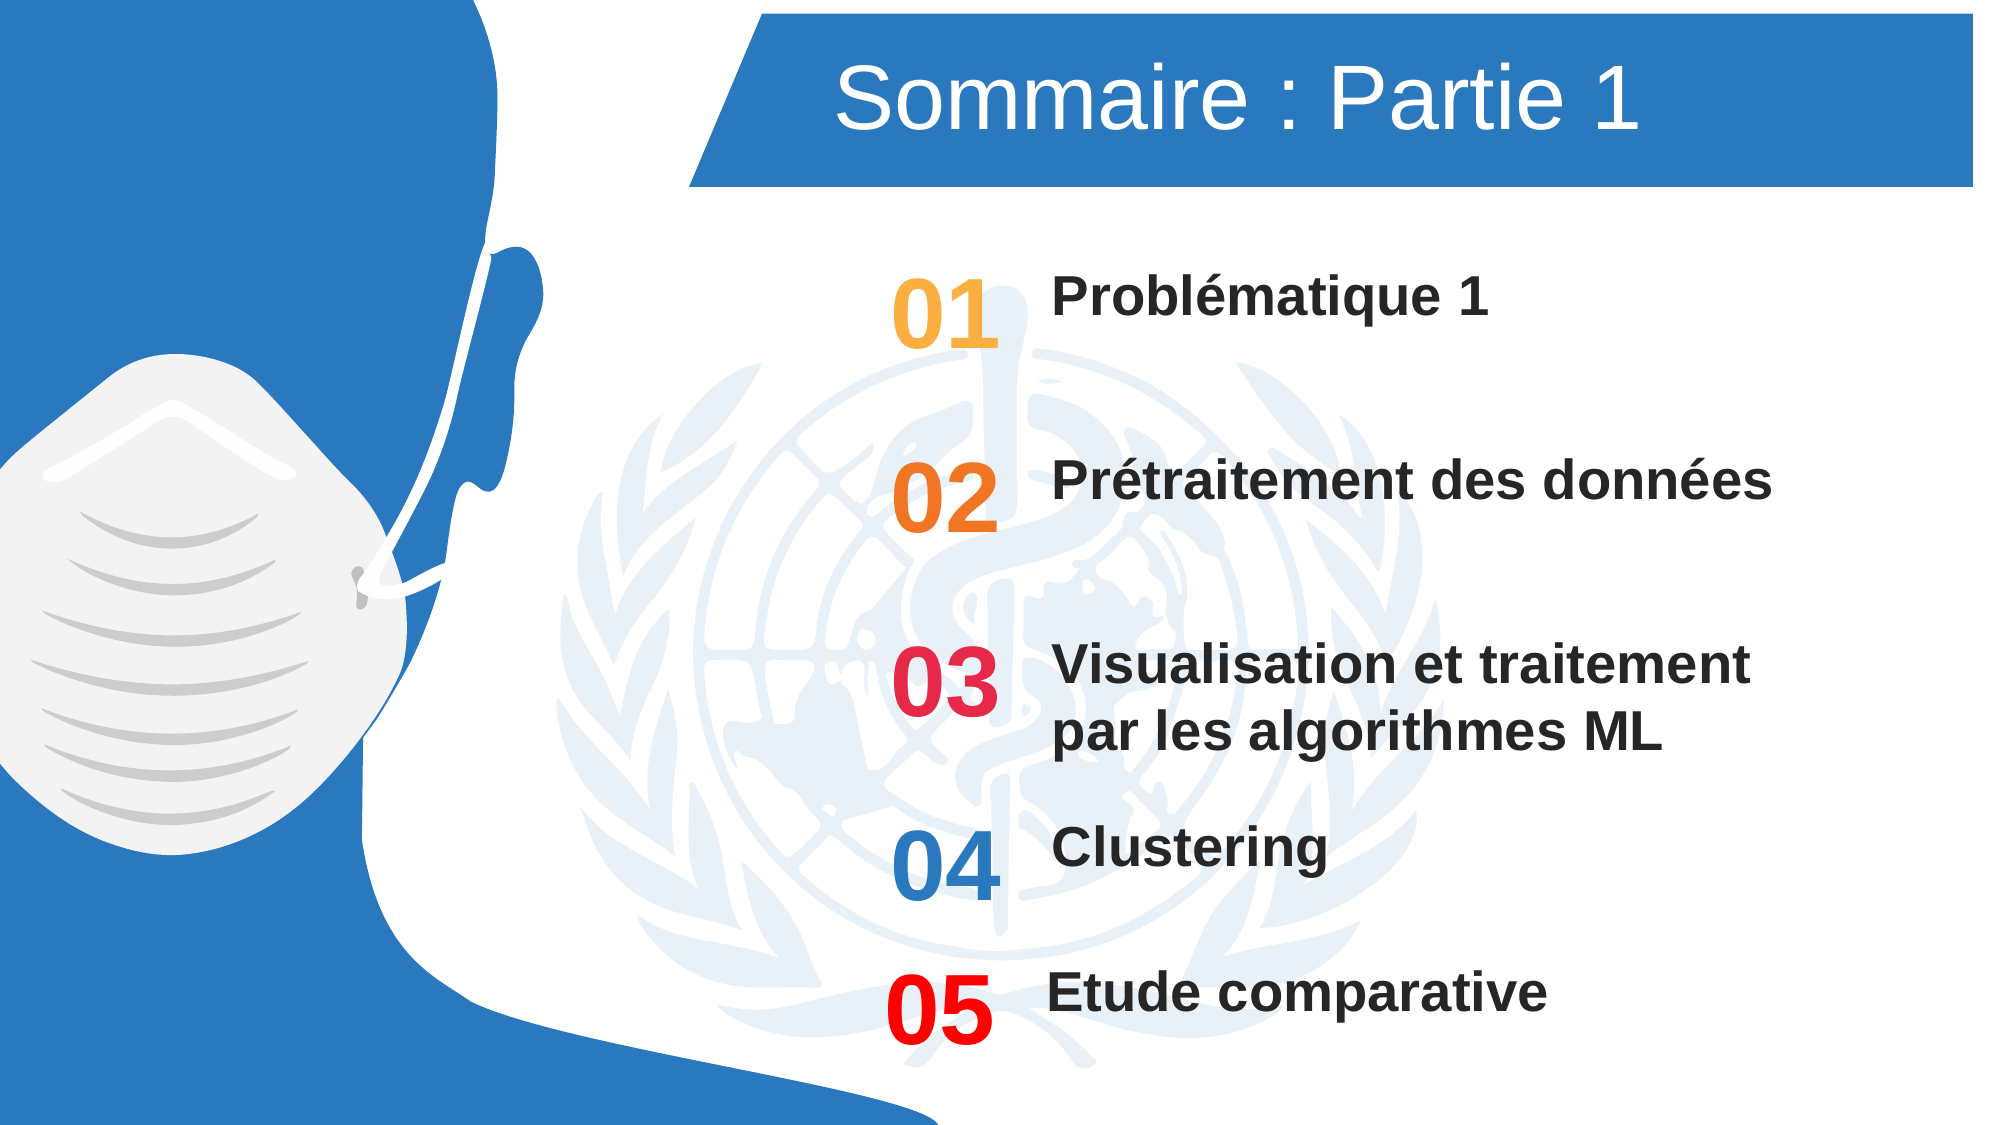

Sommaire : Partie 1
01
Problématique 1
02
Prétraitement des données
03
Visualisation et traitement par les algorithmes ML
04
Clustering
05
Etude comparative